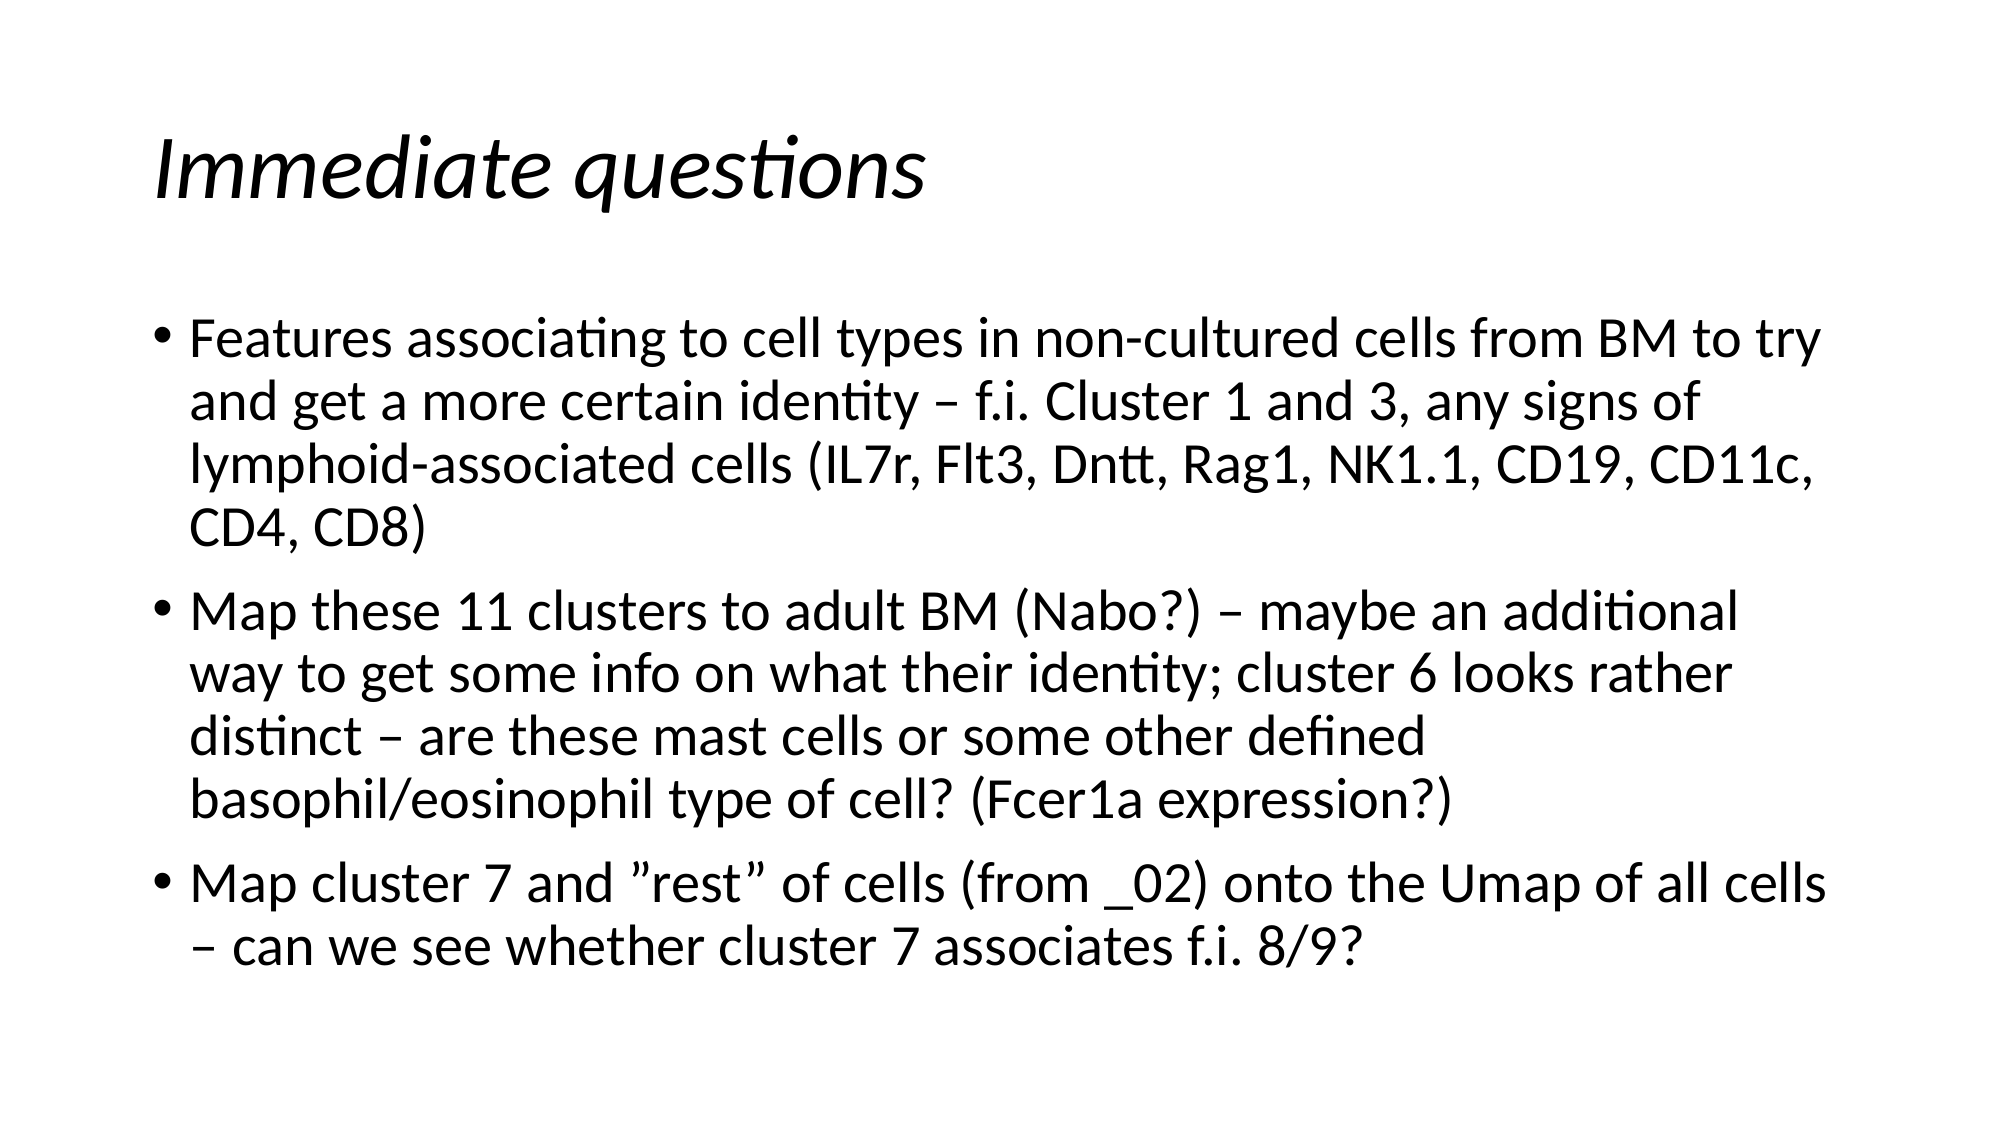

# Immediate questions
Features associating to cell types in non-cultured cells from BM to try and get a more certain identity – f.i. Cluster 1 and 3, any signs of lymphoid-associated cells (IL7r, Flt3, Dntt, Rag1, NK1.1, CD19, CD11c, CD4, CD8)
Map these 11 clusters to adult BM (Nabo?) – maybe an additional way to get some info on what their identity; cluster 6 looks rather distinct – are these mast cells or some other defined basophil/eosinophil type of cell? (Fcer1a expression?)
Map cluster 7 and ”rest” of cells (from _02) onto the Umap of all cells – can we see whether cluster 7 associates f.i. 8/9?